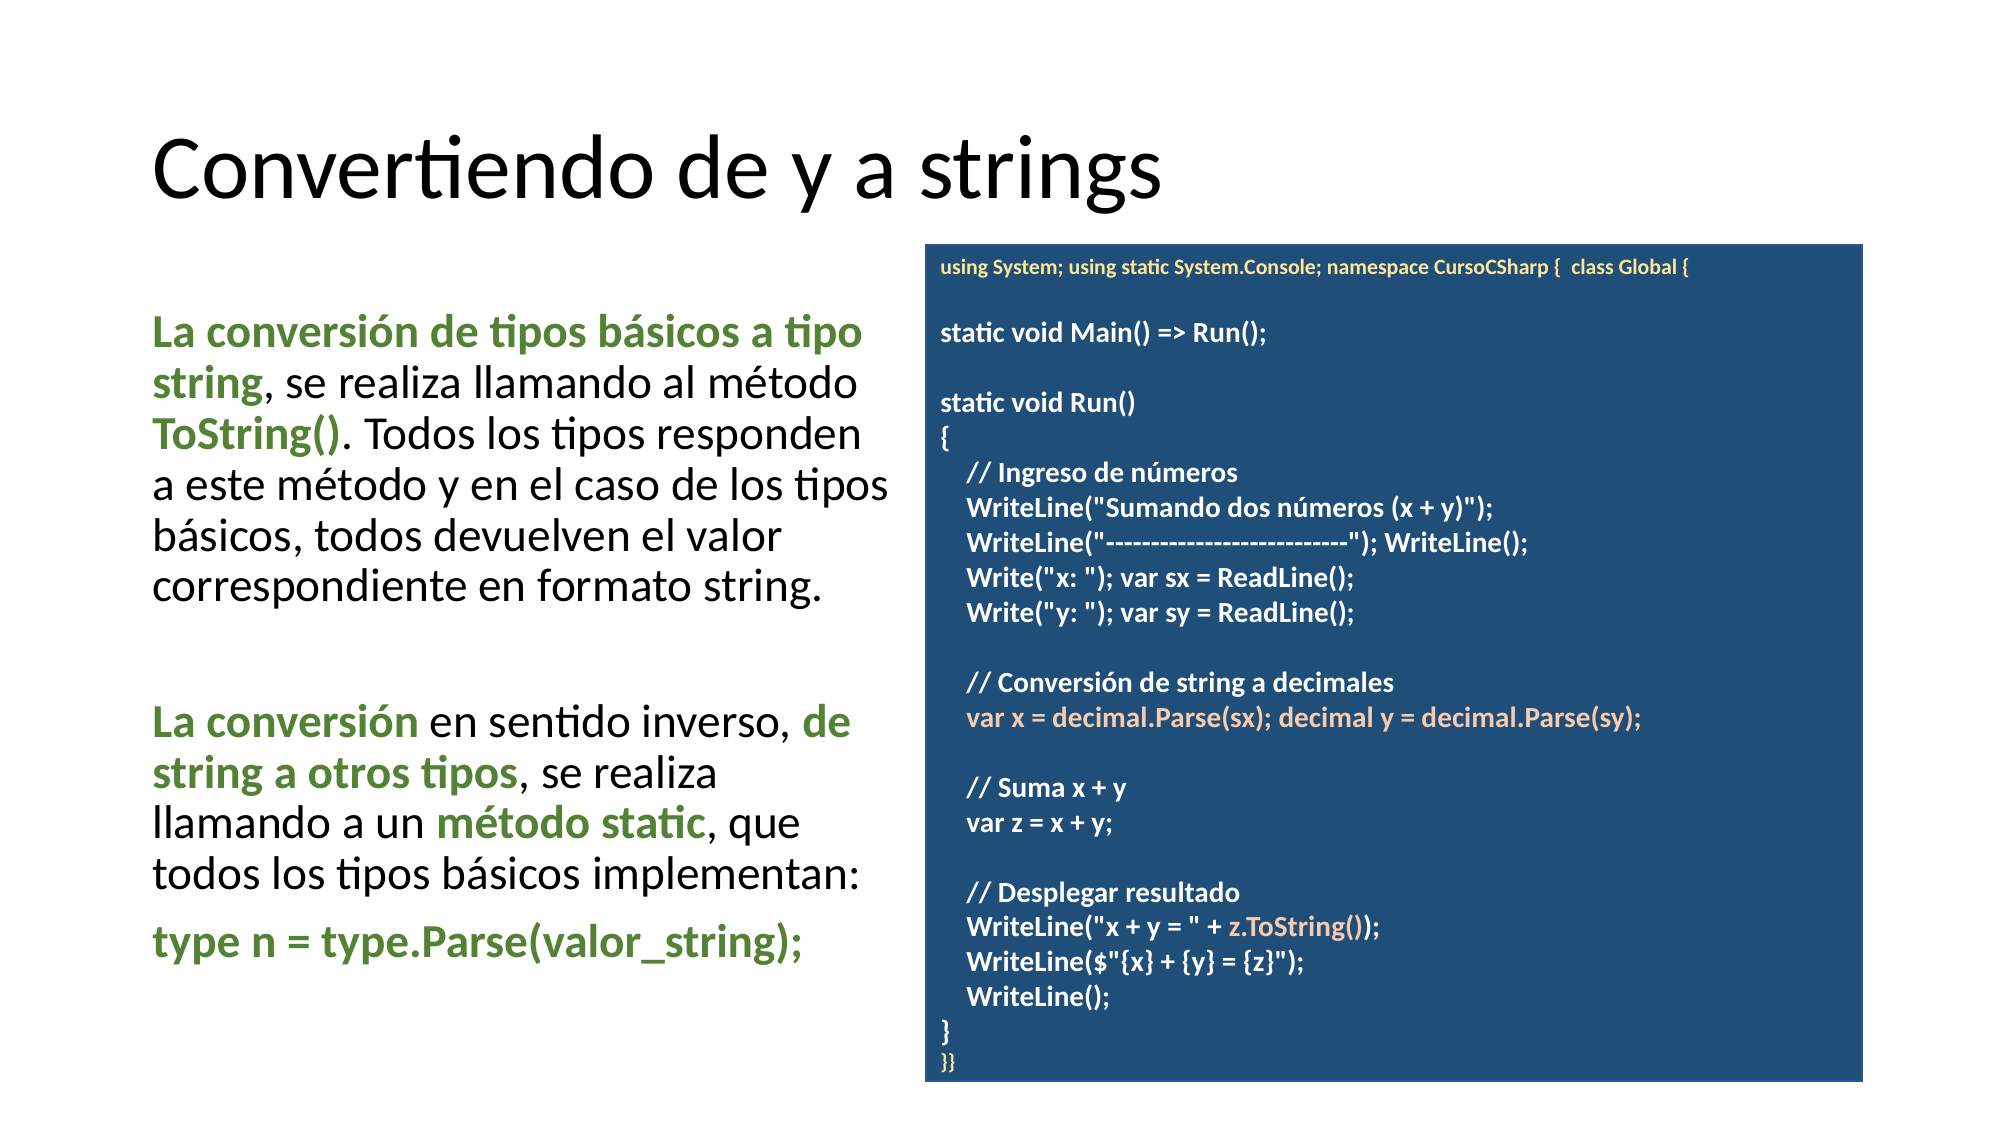

# Convertiendo de y a strings
using System; using static System.Console; namespace CursoCSharp {  class Global {

static void Main() => Run();

static void Run()
{
    // Ingreso de números
    WriteLine("Sumando dos números (x + y)");
    WriteLine("---------------------------"); WriteLine();
    Write("x: "); var sx = ReadLine();
    Write("y: "); var sy = ReadLine();

    // Conversión de string a decimales
    var x = decimal.Parse(sx); decimal y = decimal.Parse(sy);

    // Suma x + y
    var z = x + y;

    // Desplegar resultado
    WriteLine("x + y = " + z.ToString());
    WriteLine($"{x} + {y} = {z}");
    WriteLine();
}
}}
La conversión de tipos básicos a tipo string, se realiza llamando al método ToString(). Todos los tipos responden a este método y en el caso de los tipos básicos, todos devuelven el valor correspondiente en formato string.

La conversión en sentido inverso, de string a otros tipos, se realiza llamando a un método static, que todos los tipos básicos implementan:
type n = type.Parse(valor_string);